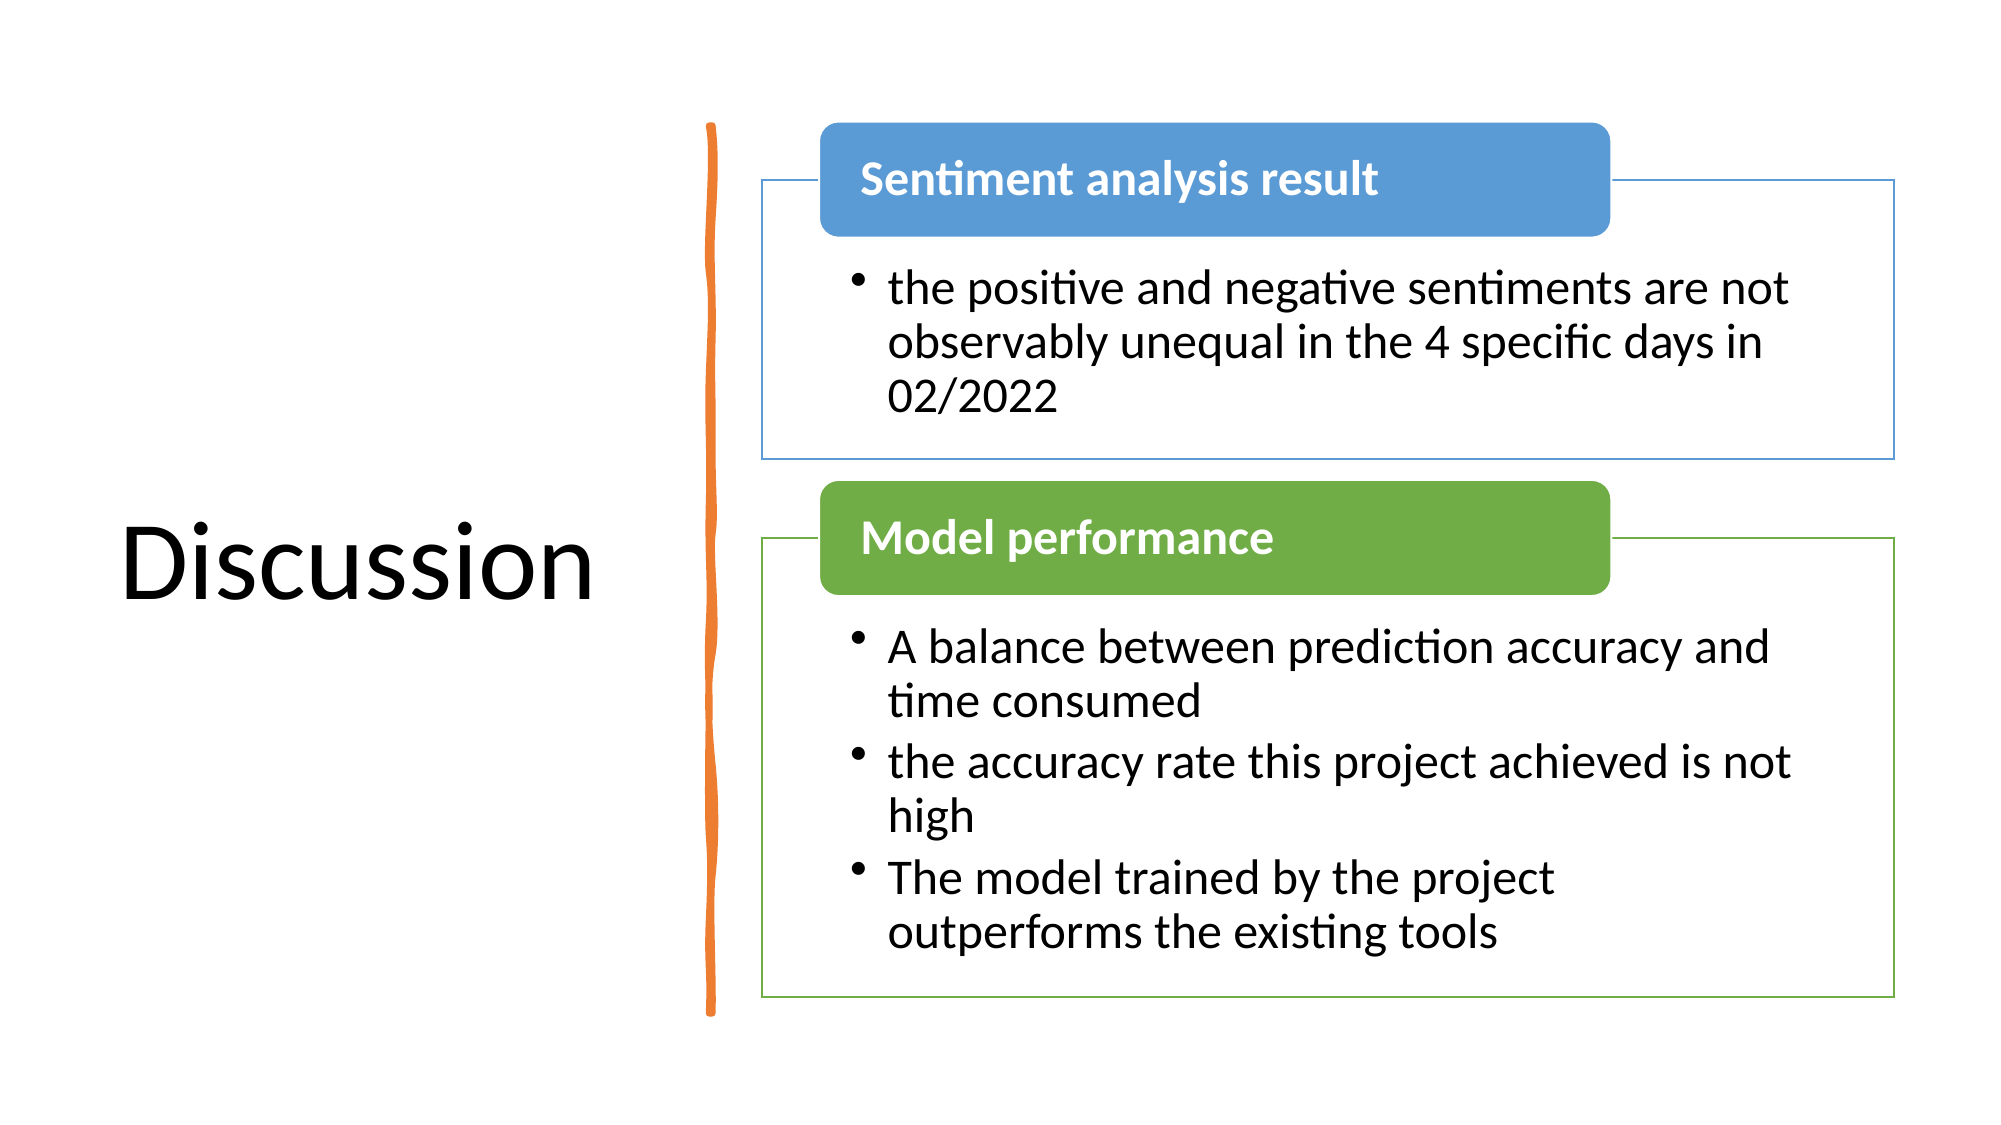

the positive and negative sentiments are not observably unequal in the 4 specific days in 02/2022
Sentiment analysis result
A balance between prediction accuracy and time consumed
the accuracy rate this project achieved is not high
The model trained by the project outperforms the existing tools
Model performance
# Discussion